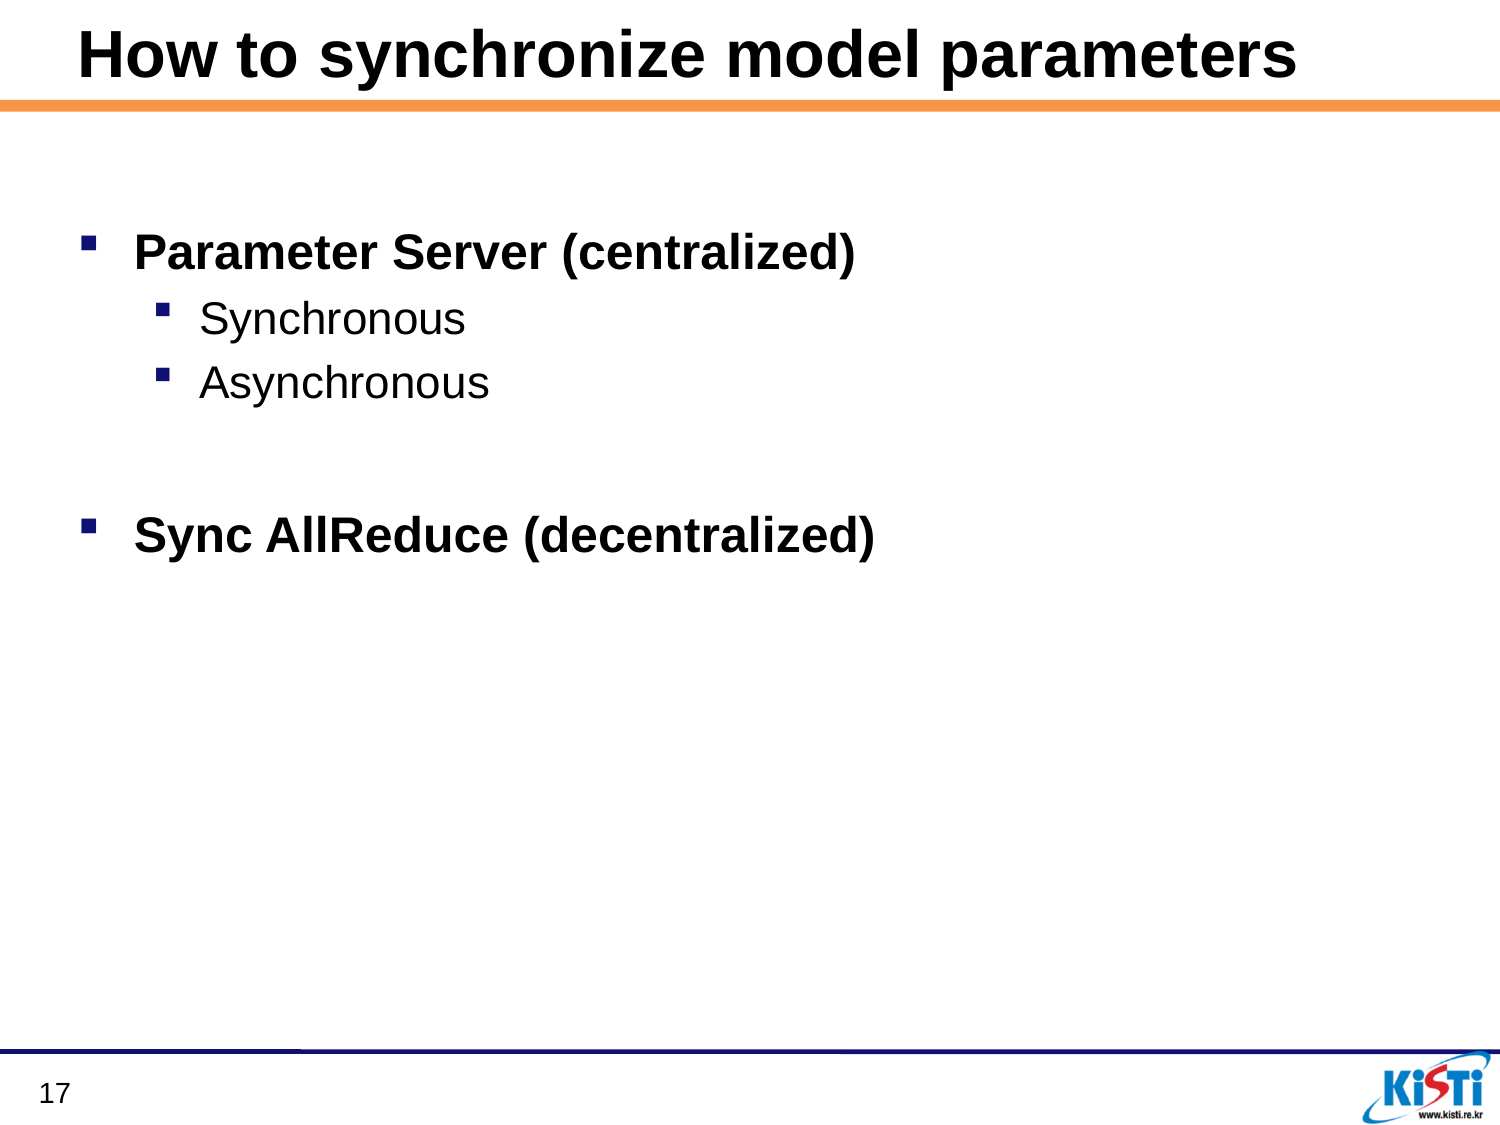

# How to synchronize model parameters
Parameter Server (centralized)
Synchronous
Asynchronous

Sync AllReduce (decentralized)
17